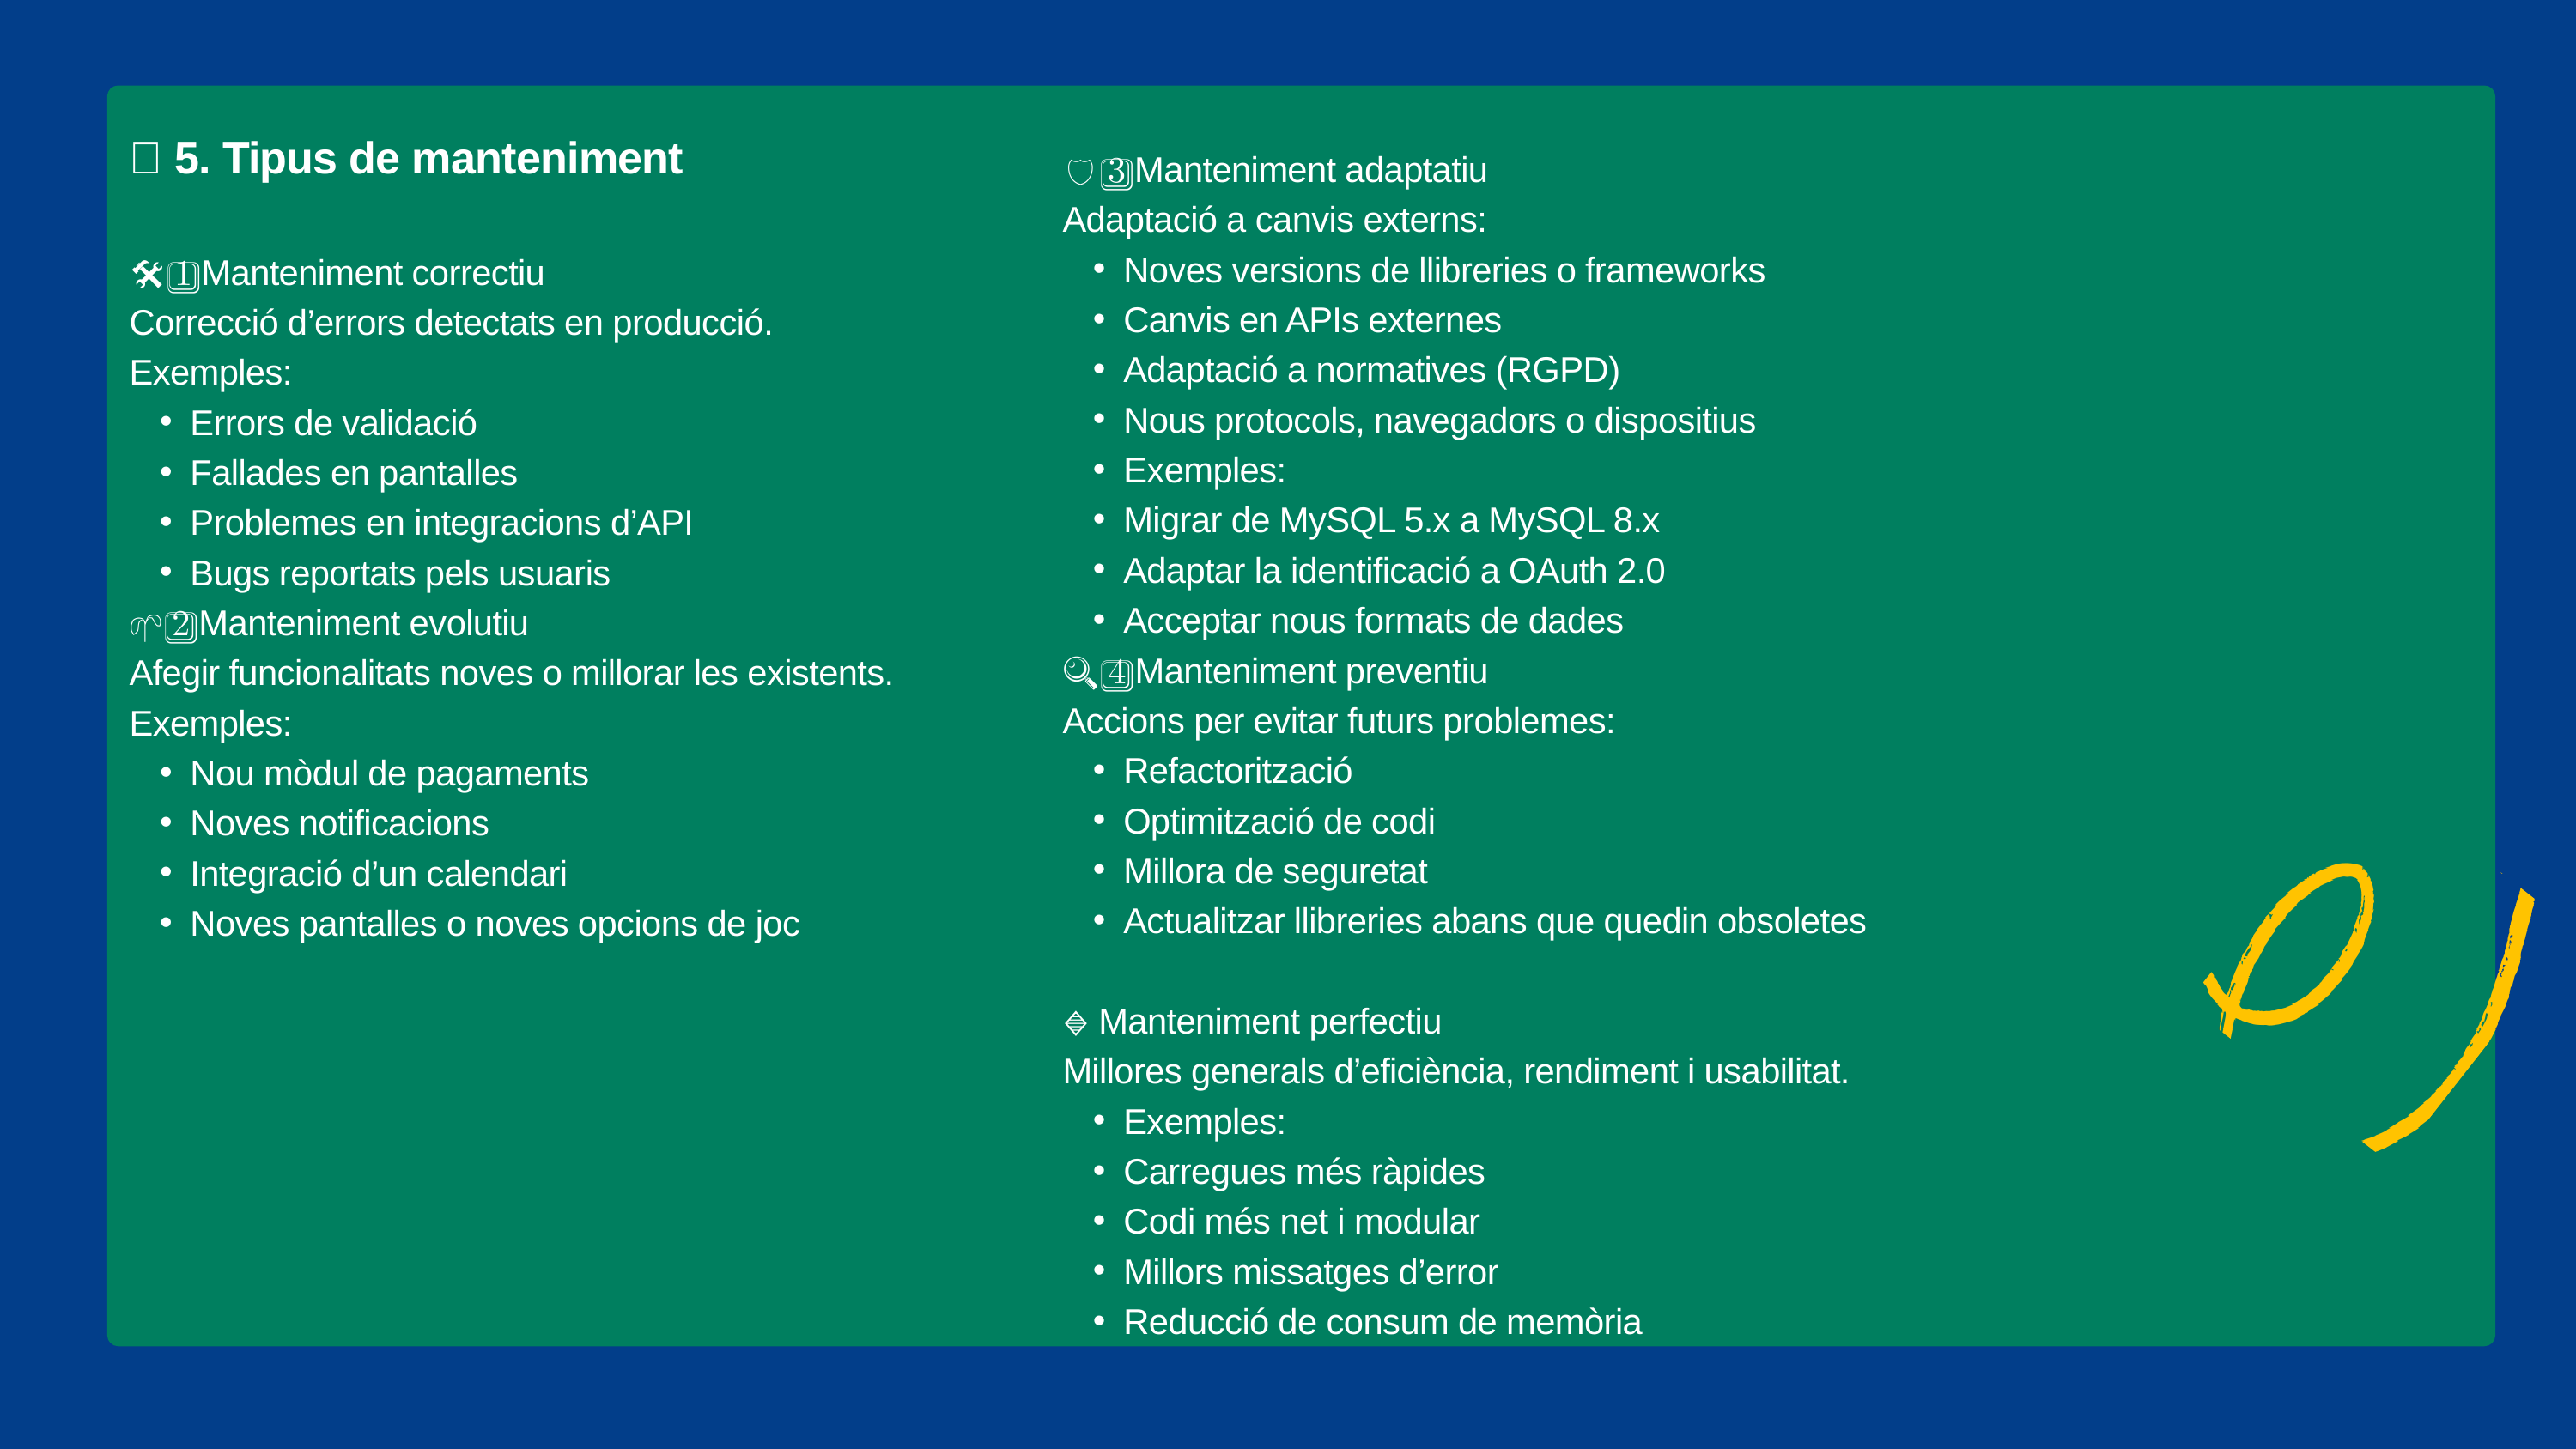

🧩 5. Tipus de manteniment
🛠️ 1️⃣ Manteniment correctiu
Correcció d’errors detectats en producció.
Exemples:
Errors de validació
Fallades en pantalles
Problemes en integracions d’API
Bugs reportats pels usuaris
🌱 2️⃣ Manteniment evolutiu
Afegir funcionalitats noves o millorar les existents.
Exemples:
Nou mòdul de pagaments
Noves notificacions
Integració d’un calendari
Noves pantalles o noves opcions de joc

🛡️ 3️⃣ Manteniment adaptatiu
Adaptació a canvis externs:
Noves versions de llibreries o frameworks
Canvis en APIs externes
Adaptació a normatives (RGPD)
Nous protocols, navegadors o dispositius
Exemples:
Migrar de MySQL 5.x a MySQL 8.x
Adaptar la identificació a OAuth 2.0
Acceptar nous formats de dades
🔍 4️⃣ Manteniment preventiu
Accions per evitar futurs problemes:
Refactorització
Optimització de codi
Millora de seguretat
Actualitzar llibreries abans que quedin obsoletes

🔹 Manteniment perfectiu
Millores generals d’eficiència, rendiment i usabilitat.
Exemples:
Carregues més ràpides
Codi més net i modular
Millors missatges d’error
Reducció de consum de memòria

46